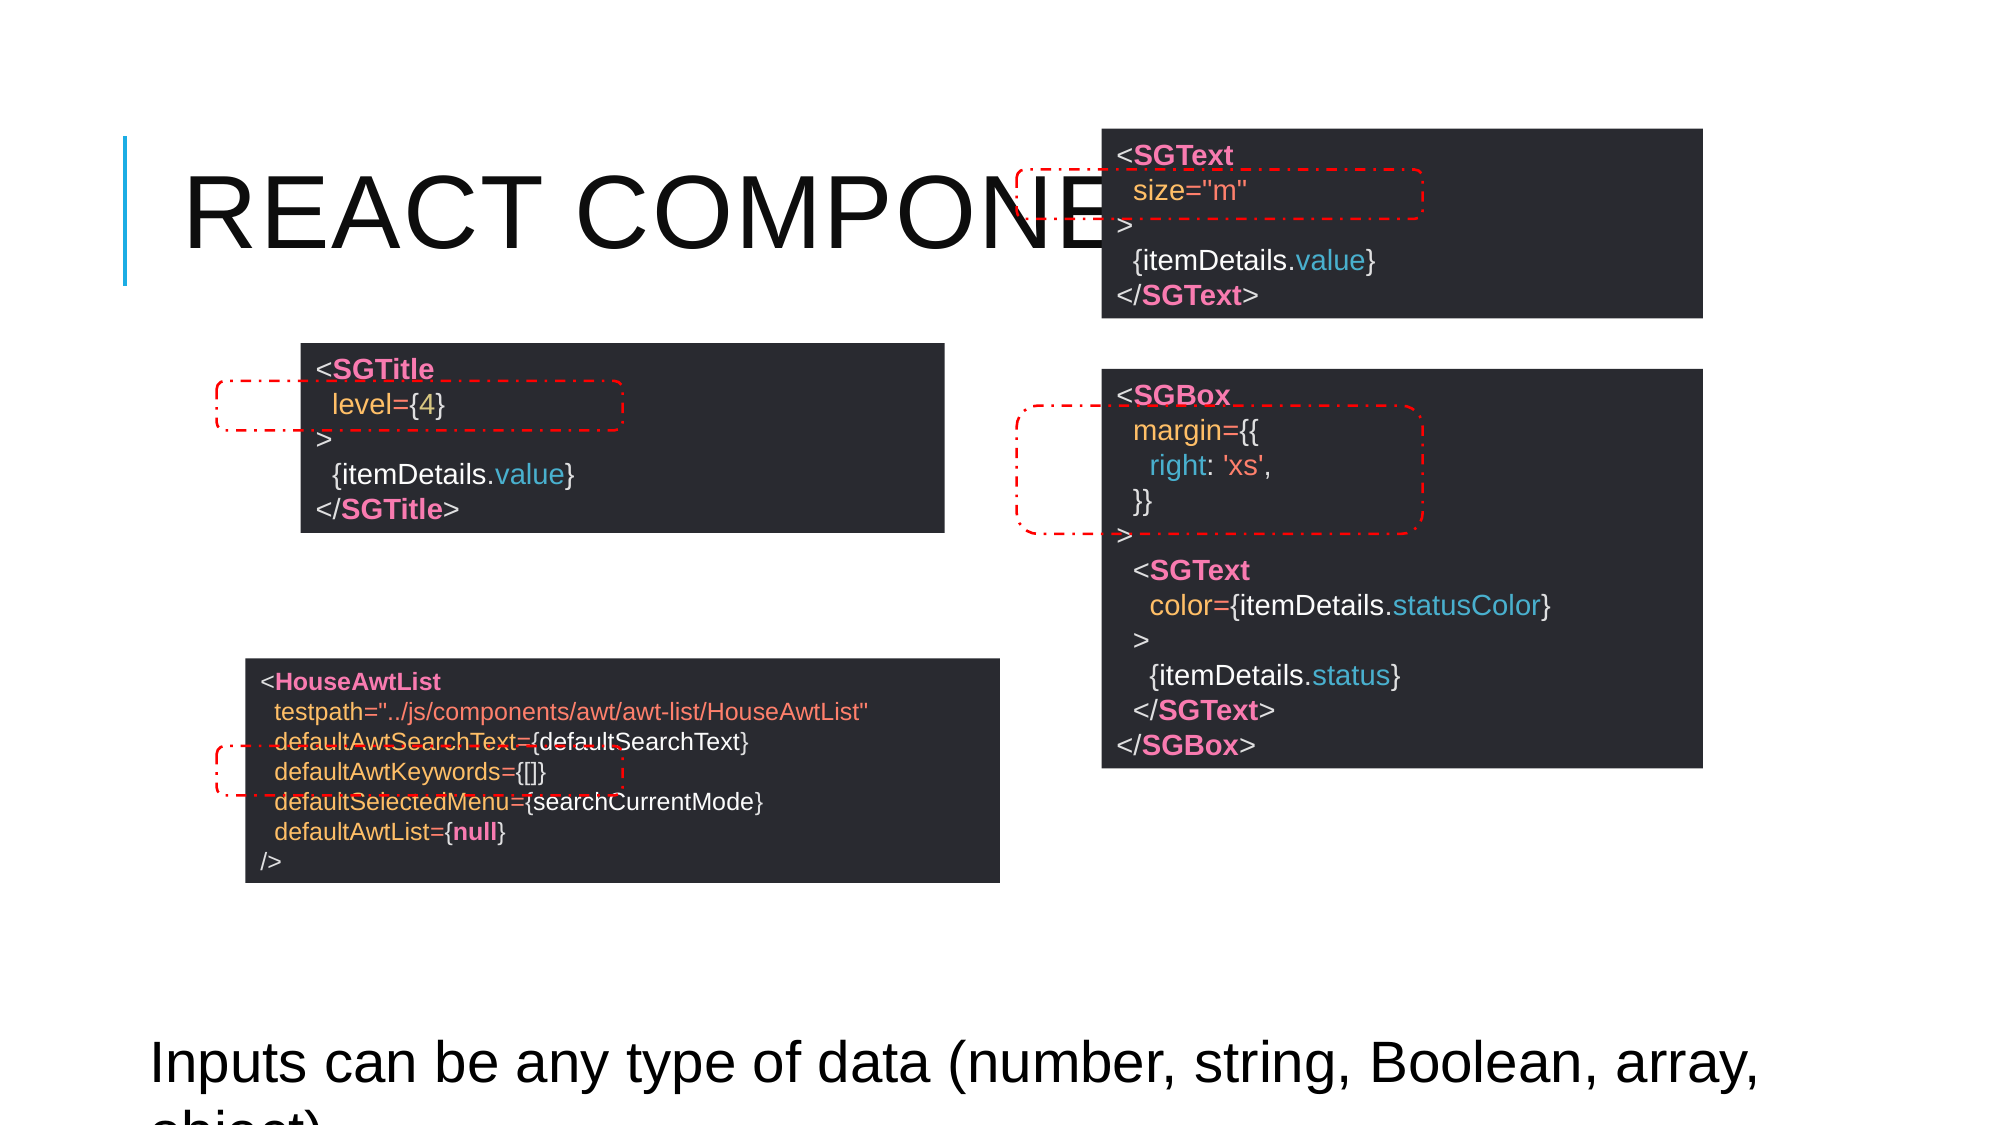

# React component
<SGText
  size="m"
>
  {itemDetails.value}
</SGText>

<SGTitle
  level={4}
>
  {itemDetails.value}
</SGTitle>
<SGBox
  margin={{
    right: 'xs',
  }}
>
  <SGText
    color={itemDetails.statusColor}
  >
    {itemDetails.status}
  </SGText>
</SGBox>

<HouseAwtList
  testpath="../js/components/awt/awt-list/HouseAwtList"
  defaultAwtSearchText={defaultSearchText}
  defaultAwtKeywords={[]}
  defaultSelectedMenu={searchCurrentMode}
  defaultAwtList={null}
/>

Inputs can be any type of data (number, string, Boolean, array, object)